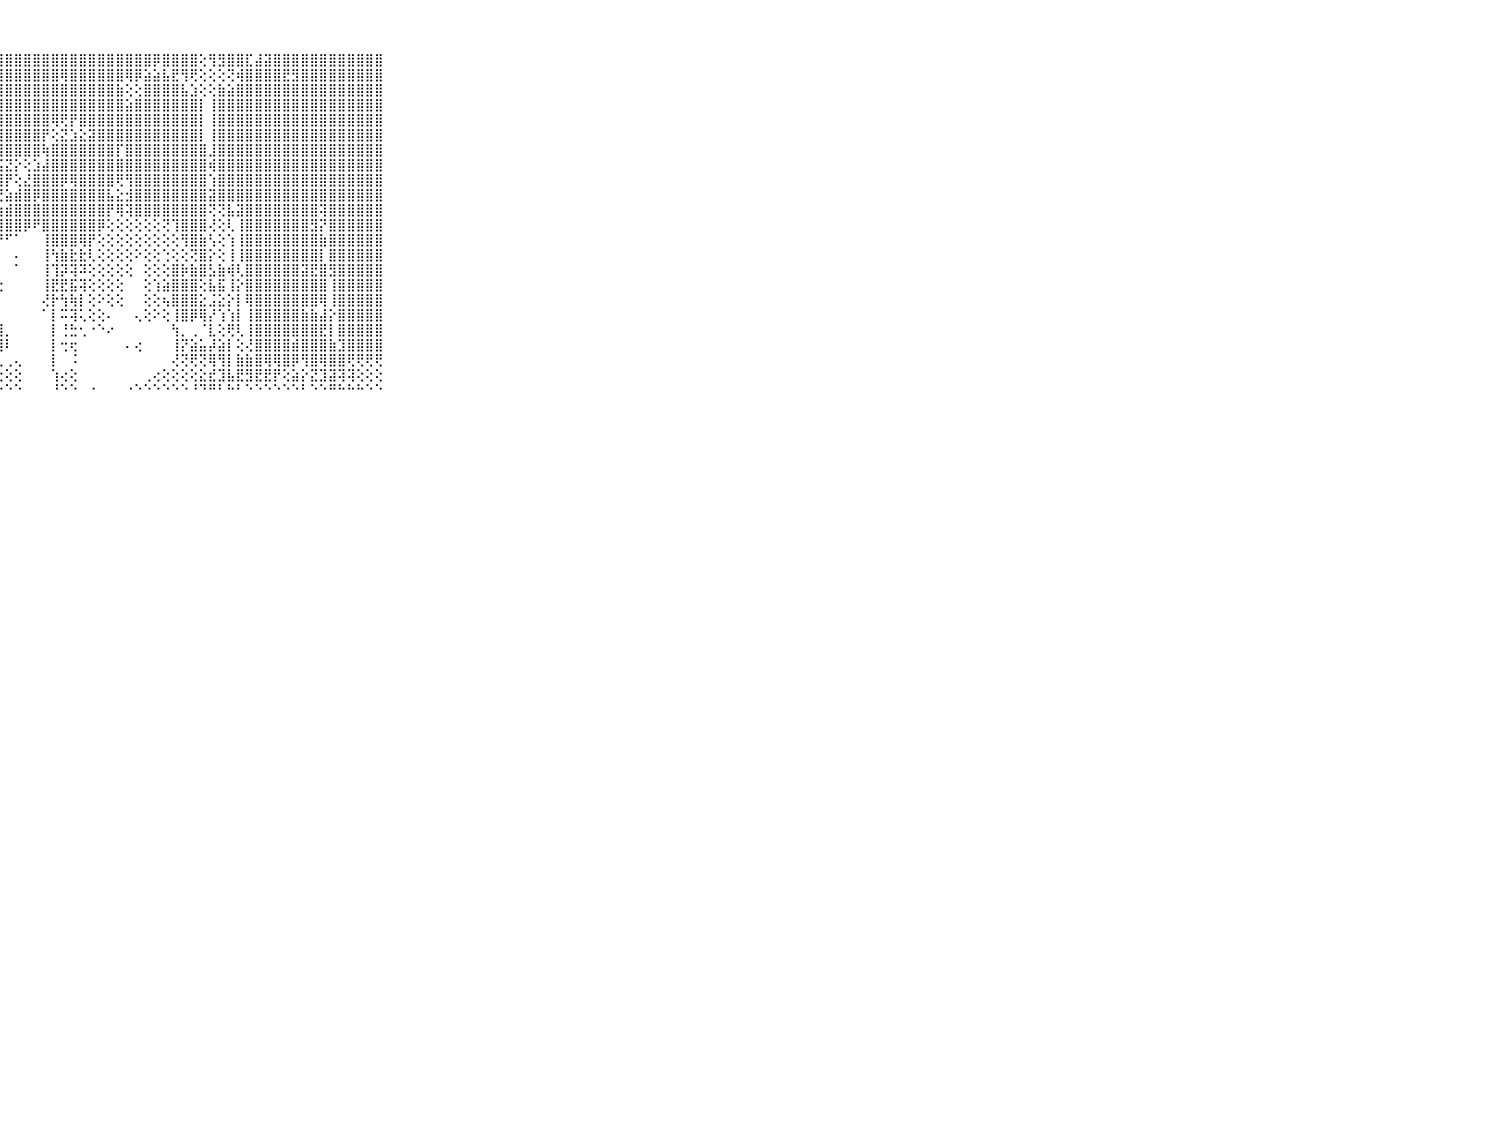

⠀⠀⠀⠀⠀⠀⠀⠀⠀⠀⠀⠀⠁⠟⢿⣿⣿⡏⢕⣿⣾⣿⣿⣿⣿⣿⣿⣿⣿⣿⣿⣿⣿⣿⣿⣿⣿⣿⣿⣿⣿⣿⣿⣿⡿⣿⣿⣿⣿⢕⢻⣻⣿⣿⣏⣼⣽⣿⣿⣿⣿⣿⣿⣿⣿⣿⣿⣿⣿⠀⠀⠀⠀⠀⠀⠀⠀⠀⠀⠀⠀
⠀⠀⠀⠀⠀⠀⠀⠀⠀⠀⠀⠀⢀⢠⣜⢟⢏⢕⣾⣿⣿⣿⣿⣿⣿⣿⣿⣿⣿⣿⣿⣿⣿⣿⢿⣿⣿⣿⣿⣿⣿⢿⡿⣵⣵⣧⣟⢻⢟⢕⢕⢕⢝⢾⣿⣿⣿⣿⣟⣻⣿⣿⣿⣿⣿⣿⣿⣿⣿⠀⠀⠀⠀⠀⠀⠀⠀⠀⠀⠀⠀
⠀⠀⠀⠀⠀⠀⠀⠀⠀⠀⠀⠀⢕⢺⣿⡷⣮⣿⣿⣿⣿⣿⣿⣿⣿⣿⣟⣽⣿⣿⣿⣿⣿⣿⣿⣿⣿⣿⣿⣿⣷⢕⢕⣿⣿⣿⣿⣧⣱⢕⢕⣷⣵⣿⣿⣿⣿⣿⣿⣿⣿⣿⣿⣿⣿⣿⣿⣿⣿⠀⠀⠀⠀⠀⠀⠀⠀⠀⠀⠀⠀
⠀⠀⠀⠀⠀⠀⠀⠀⠀⠀⠀⠀⢕⢸⡟⢕⣜⢻⣿⣷⣾⣿⣿⣿⣿⣿⣗⣿⣿⣿⣿⣿⣿⣿⣿⣿⣿⣿⣿⣿⣿⣵⣿⣿⣿⣿⣿⣿⣿⡇⢸⣿⣿⣿⣿⣿⣿⣿⣿⣿⣿⣿⣿⣿⣿⣿⣿⣿⣿⠀⠀⠀⠀⠀⠀⠀⠀⠀⠀⠀⠀
⠀⠀⠀⠀⠀⠀⠀⠀⠀⠀⠀⠀⠁⢅⢱⣾⣿⣇⣕⣻⣿⣿⣿⣿⣿⣿⣿⣿⣿⣿⣿⣿⣿⢿⢟⡟⣿⣿⣿⣿⣿⣿⣿⣿⣿⣿⣿⣿⣿⡇⢸⣿⣿⣿⣿⣿⣿⣿⣿⣿⣿⣿⣿⣿⣿⣿⣿⣿⣿⠀⠀⠀⠀⠀⠀⠀⠀⠀⠀⠀⠀
⠀⠀⠀⠀⠀⠀⠀⠀⠀⠀⠀⠀⢄⢱⣾⣿⣿⣿⣿⣿⣿⣿⣿⣿⣿⣿⣿⣿⣿⣿⣿⣿⡟⢕⣝⣱⣕⣽⣿⣿⣿⣿⣿⣿⣿⣿⣿⣿⣿⡇⢸⣿⣿⣿⣿⣿⣿⣿⣿⣿⣿⣿⣿⣿⣿⣿⣿⣿⣿⠀⠀⠀⠀⠀⠀⠀⠀⠀⠀⠀⠀
⠀⠀⠀⠀⠀⠀⠀⠀⠀⠀⠀⠀⢕⣻⣿⣿⣿⣿⣿⣿⣿⣿⣿⣿⣿⣿⣿⣿⣿⣿⣿⣿⢷⣿⣿⣿⣿⣿⣿⣿⡏⣿⣿⣿⣿⣿⣿⣿⣿⣿⣸⣿⣿⣿⣿⣿⣿⣿⣿⣿⣿⣿⣿⣿⣿⣿⣿⣿⣿⠀⠀⠀⠀⠀⠀⠀⠀⠀⠀⠀⠀
⠀⠀⠀⠀⠀⠀⠀⠀⠀⠀⠀⢕⢜⢽⣿⣿⣿⣿⣿⢿⢿⢟⢟⢟⢟⢝⢹⣯⣝⡕⢕⣱⣼⣿⣿⣿⣿⣿⣿⣿⣿⣿⣿⣿⣿⣿⣿⣿⣿⣿⢾⣿⣿⣿⣿⣿⣿⣿⣿⣿⣿⣿⣿⣿⣿⣿⣿⣿⣿⠀⠀⠀⠀⠀⠀⠀⠀⠀⠀⠀⠀
⠀⠀⠀⠀⠀⠀⠀⠀⠀⠀⠀⢕⢱⢸⣿⣿⣿⣿⣿⢕⣵⣷⢇⢱⣿⣿⣻⣿⡟⢕⣜⣿⣿⣿⡿⢿⣿⣿⣿⣿⢟⢻⣿⣿⣿⣿⣿⣿⣿⣿⢱⣿⣿⣿⣿⣿⣿⣿⣿⣿⣿⣿⣿⣿⣿⣿⣿⣿⣿⠀⠀⠀⠀⠀⠀⠀⠀⠀⠀⠀⠀
⠀⠀⠀⠀⠀⠀⠀⠀⠀⠀⠀⢕⢜⣻⣿⣿⣿⣿⣿⢾⢿⢇⣱⣷⡝⢟⢏⢝⣵⣾⣿⡿⣿⣿⣿⣿⣿⣿⣿⣧⣕⣺⣿⣿⣿⣿⣿⣿⣿⣿⣽⣿⣿⣿⣿⣿⣿⣿⣿⣿⣿⣿⣿⣿⣿⣿⣿⣿⣿⠀⠀⠀⠀⠀⠀⠀⠀⠀⠀⠀⠀
⠀⠀⠀⠀⠀⠀⠀⠀⠀⠀⠀⢕⢕⣽⣿⣿⣿⣿⣿⢕⢕⣺⣿⣿⣧⣕⡕⣵⣾⣿⣿⣿⣿⣿⣿⣿⣿⣿⣿⡟⢿⢽⣿⣿⣿⣿⣿⣿⣿⣿⢝⢝⣧⣽⣿⣿⣿⣿⣿⣿⣿⣿⢽⣿⣿⣿⣿⣿⣿⠀⠀⠀⠀⠀⠀⠀⠀⠀⠀⠀⠀
⠀⠀⠀⠀⠀⠀⠀⠀⠀⠀⠀⢕⣹⣿⣿⣿⣿⣿⣿⣵⣿⣿⣿⣿⣿⣿⡽⢻⣿⣿⡿⠟⣿⣿⣿⣿⣿⣿⡿⢕⢕⢕⢕⢕⢕⢝⢹⣿⣿⣿⢜⢕⢇⢸⣿⣿⣿⣿⣿⣿⣿⣻⡝⣿⣿⣿⣿⣿⣿⠀⠀⠀⠀⠀⠀⠀⠀⠀⠀⠀⠀
⠀⠀⠀⠀⠀⠀⠀⠀⠀⠀⠀⠕⢟⢻⣿⣿⣿⣿⣿⣿⣼⣿⣿⣿⣿⣿⡕⠜⠋⠁⠀⠀⢸⣿⣿⣿⢿⡟⢕⢕⢕⢕⢕⢕⢕⢕⢕⢻⣿⣷⢣⢕⢱⢸⣿⣿⣿⣿⣿⣿⣿⣿⣷⣿⣿⣿⣿⣿⣿⠀⠀⠀⠀⠀⠀⠀⠀⠀⠀⠀⠀
⠀⠀⠀⠀⠀⠀⠀⠀⠀⠀⠀⠀⢕⢸⣿⣿⣿⣿⣿⣿⣿⣿⣿⣿⣿⣿⡕⠀⠀⠄⠀⠀⢸⢳⣷⣗⣗⢇⢕⢕⢕⢕⠕⢕⢕⢑⢕⢕⢝⣿⡕⢕⢸⢸⣿⣿⣿⣿⣿⣿⣿⣿⡇⣿⣿⣿⣿⣿⣿⠀⠀⠀⠀⠀⠀⠀⠀⠀⠀⠀⠀
⠀⠀⠀⠀⠀⠀⠀⠀⠀⠀⠀⠀⢕⢸⣿⢻⣿⣿⣿⣿⣿⣿⣿⣿⣿⣿⢇⠀⠀⠁⠀⠀⢸⢹⡽⢽⠽⢕⢕⢕⢕⢕⠀⢕⢕⢕⣿⡷⣷⣿⣣⣷⢾⢇⣿⣿⣿⣿⣿⣿⣽⣟⣿⣻⣿⣿⣿⣿⣿⠀⠀⠀⠀⠀⠀⠀⠀⠀⠀⠀⠀
⠀⠀⠀⠀⠀⠀⠀⠀⠀⠀⠀⢕⢕⢸⡟⠙⠛⢻⣿⡟⢹⣿⣿⣿⣿⡿⢕⢐⠀⠀⠀⠀⢸⣟⣟⣯⢽⢕⢕⢕⢕⠀⠀⢕⢱⣵⣿⣿⣿⢕⣧⣯⢸⡕⣿⣿⣿⣿⣿⣿⣿⣿⣿⢸⣿⣿⣿⣿⣿⠀⠀⠀⠀⠀⠀⠀⠀⠀⠀⠀⠀
⠀⠀⠀⠀⠀⠀⠀⠀⠀⠀⠀⠄⢕⢜⣵⣿⣷⢱⣿⡇⢸⢾⡿⣿⣿⣿⢕⠁⠀⠀⠀⠀⢜⡗⢳⢷⡇⢕⠕⢕⢕⠀⠀⢕⢕⢦⣿⣿⣿⣕⣨⣕⡕⡇⢿⣿⣿⣿⣿⣿⣿⣿⢿⢸⣿⣿⣿⣿⣿⠀⠀⠀⠀⠀⠀⠀⠀⠀⠀⠀⠀
⠀⠀⠀⠀⠀⠀⠀⠀⠀⠀⠀⢀⢀⢕⢿⣿⣿⡇⢝⡕⢸⣿⣟⡟⣻⣿⣵⡄⠀⠀⠀⠀⠁⡇⠭⢽⢅⢕⢕⠄⠀⠀⢄⢕⠕⢕⢸⣿⡿⢿⡜⢱⢱⡇⢸⣿⣿⣿⣿⣿⣷⣷⣼⡕⣿⣿⣿⣿⣿⠀⠀⠀⠀⠀⠀⠀⠀⠀⠀⠀⠀
⠀⠀⠀⠀⠀⠀⠀⠀⠀⠀⠀⢁⢕⠐⠁⢿⣿⡇⠁⢇⢜⢟⣟⡇⣽⣿⣿⣿⡀⠀⠀⠀⠀⡇⢘⣓⢂⠐⠑⠔⠀⠀⠀⠀⠀⠀⢳⡀⢀⠈⣇⢕⢟⢇⢸⣿⣿⣿⣿⣿⣿⣿⣟⡇⣿⣿⣿⣿⣿⠀⠀⠀⠀⠀⠀⠀⠀⠀⠀⠀⠀
⠀⠀⠀⠀⠀⠀⠀⠀⠀⠀⠀⠀⢕⢕⠀⠜⣿⣿⢄⢑⢜⢜⢕⢕⢽⣿⣿⣿⠇⠀⠀⠀⠀⡇⢒⢖⠀⠀⠀⠀⠀⠄⢔⠀⠀⠀⢸⡝⣵⣥⡼⣵⡇⢕⢜⣿⣿⣿⣿⣾⣿⣿⣿⣷⣹⣿⣿⣿⣿⠀⠀⠀⠀⠀⠀⠀⠀⠀⠀⠀⠀
⠀⠀⠀⠀⠀⠀⠀⠀⠀⠀⠀⠀⢕⢕⠀⠀⢹⣿⡇⠑⢕⢕⢕⢕⢱⢜⠉⢁⢀⢄⠀⠀⠀⡇⠀⠨⠀⠀⠀⠀⠀⠀⠀⠀⠀⠀⢜⢝⢟⢝⢿⢻⡇⣷⣷⣿⢿⢿⣿⡿⢻⣿⢿⣿⣿⢟⢟⢟⢟⠀⠀⠀⠀⠀⠀⠀⠀⠀⠀⠀⠀
⠀⠀⠀⠀⠀⠀⠀⠀⠀⠀⠀⠀⢕⠁⠀⠀⢜⣿⣷⢔⢕⠕⢑⢕⢕⢕⢔⢔⢕⢕⠀⠀⠀⢱⢔⢕⠀⠀⠀⠀⠀⠀⠀⢀⢔⢕⢕⢕⢕⣕⣞⣹⣧⣟⣻⣟⣟⡟⢕⣵⡕⣝⣹⣽⢽⢽⢕⢕⢕⠀⠀⠀⠀⠀⠀⠀⠀⠀⠀⠀⠀
⠀⠀⠀⠀⠀⠀⠀⠀⠀⠀⠀⠀⠀⠀⠀⠀⠑⠛⠛⠑⠑⠑⠑⠑⠑⠑⠃⠑⠑⠑⠀⠀⠀⠘⠑⠑⠀⠐⠀⠀⠀⠐⠑⠑⠑⠑⠑⠑⠘⠙⠛⠃⠓⠃⠑⠑⠑⠑⠑⠑⠃⠑⠑⠛⠓⠓⠓⠑⠑⠀⠀⠀⠀⠀⠀⠀⠀⠀⠀⠀⠀